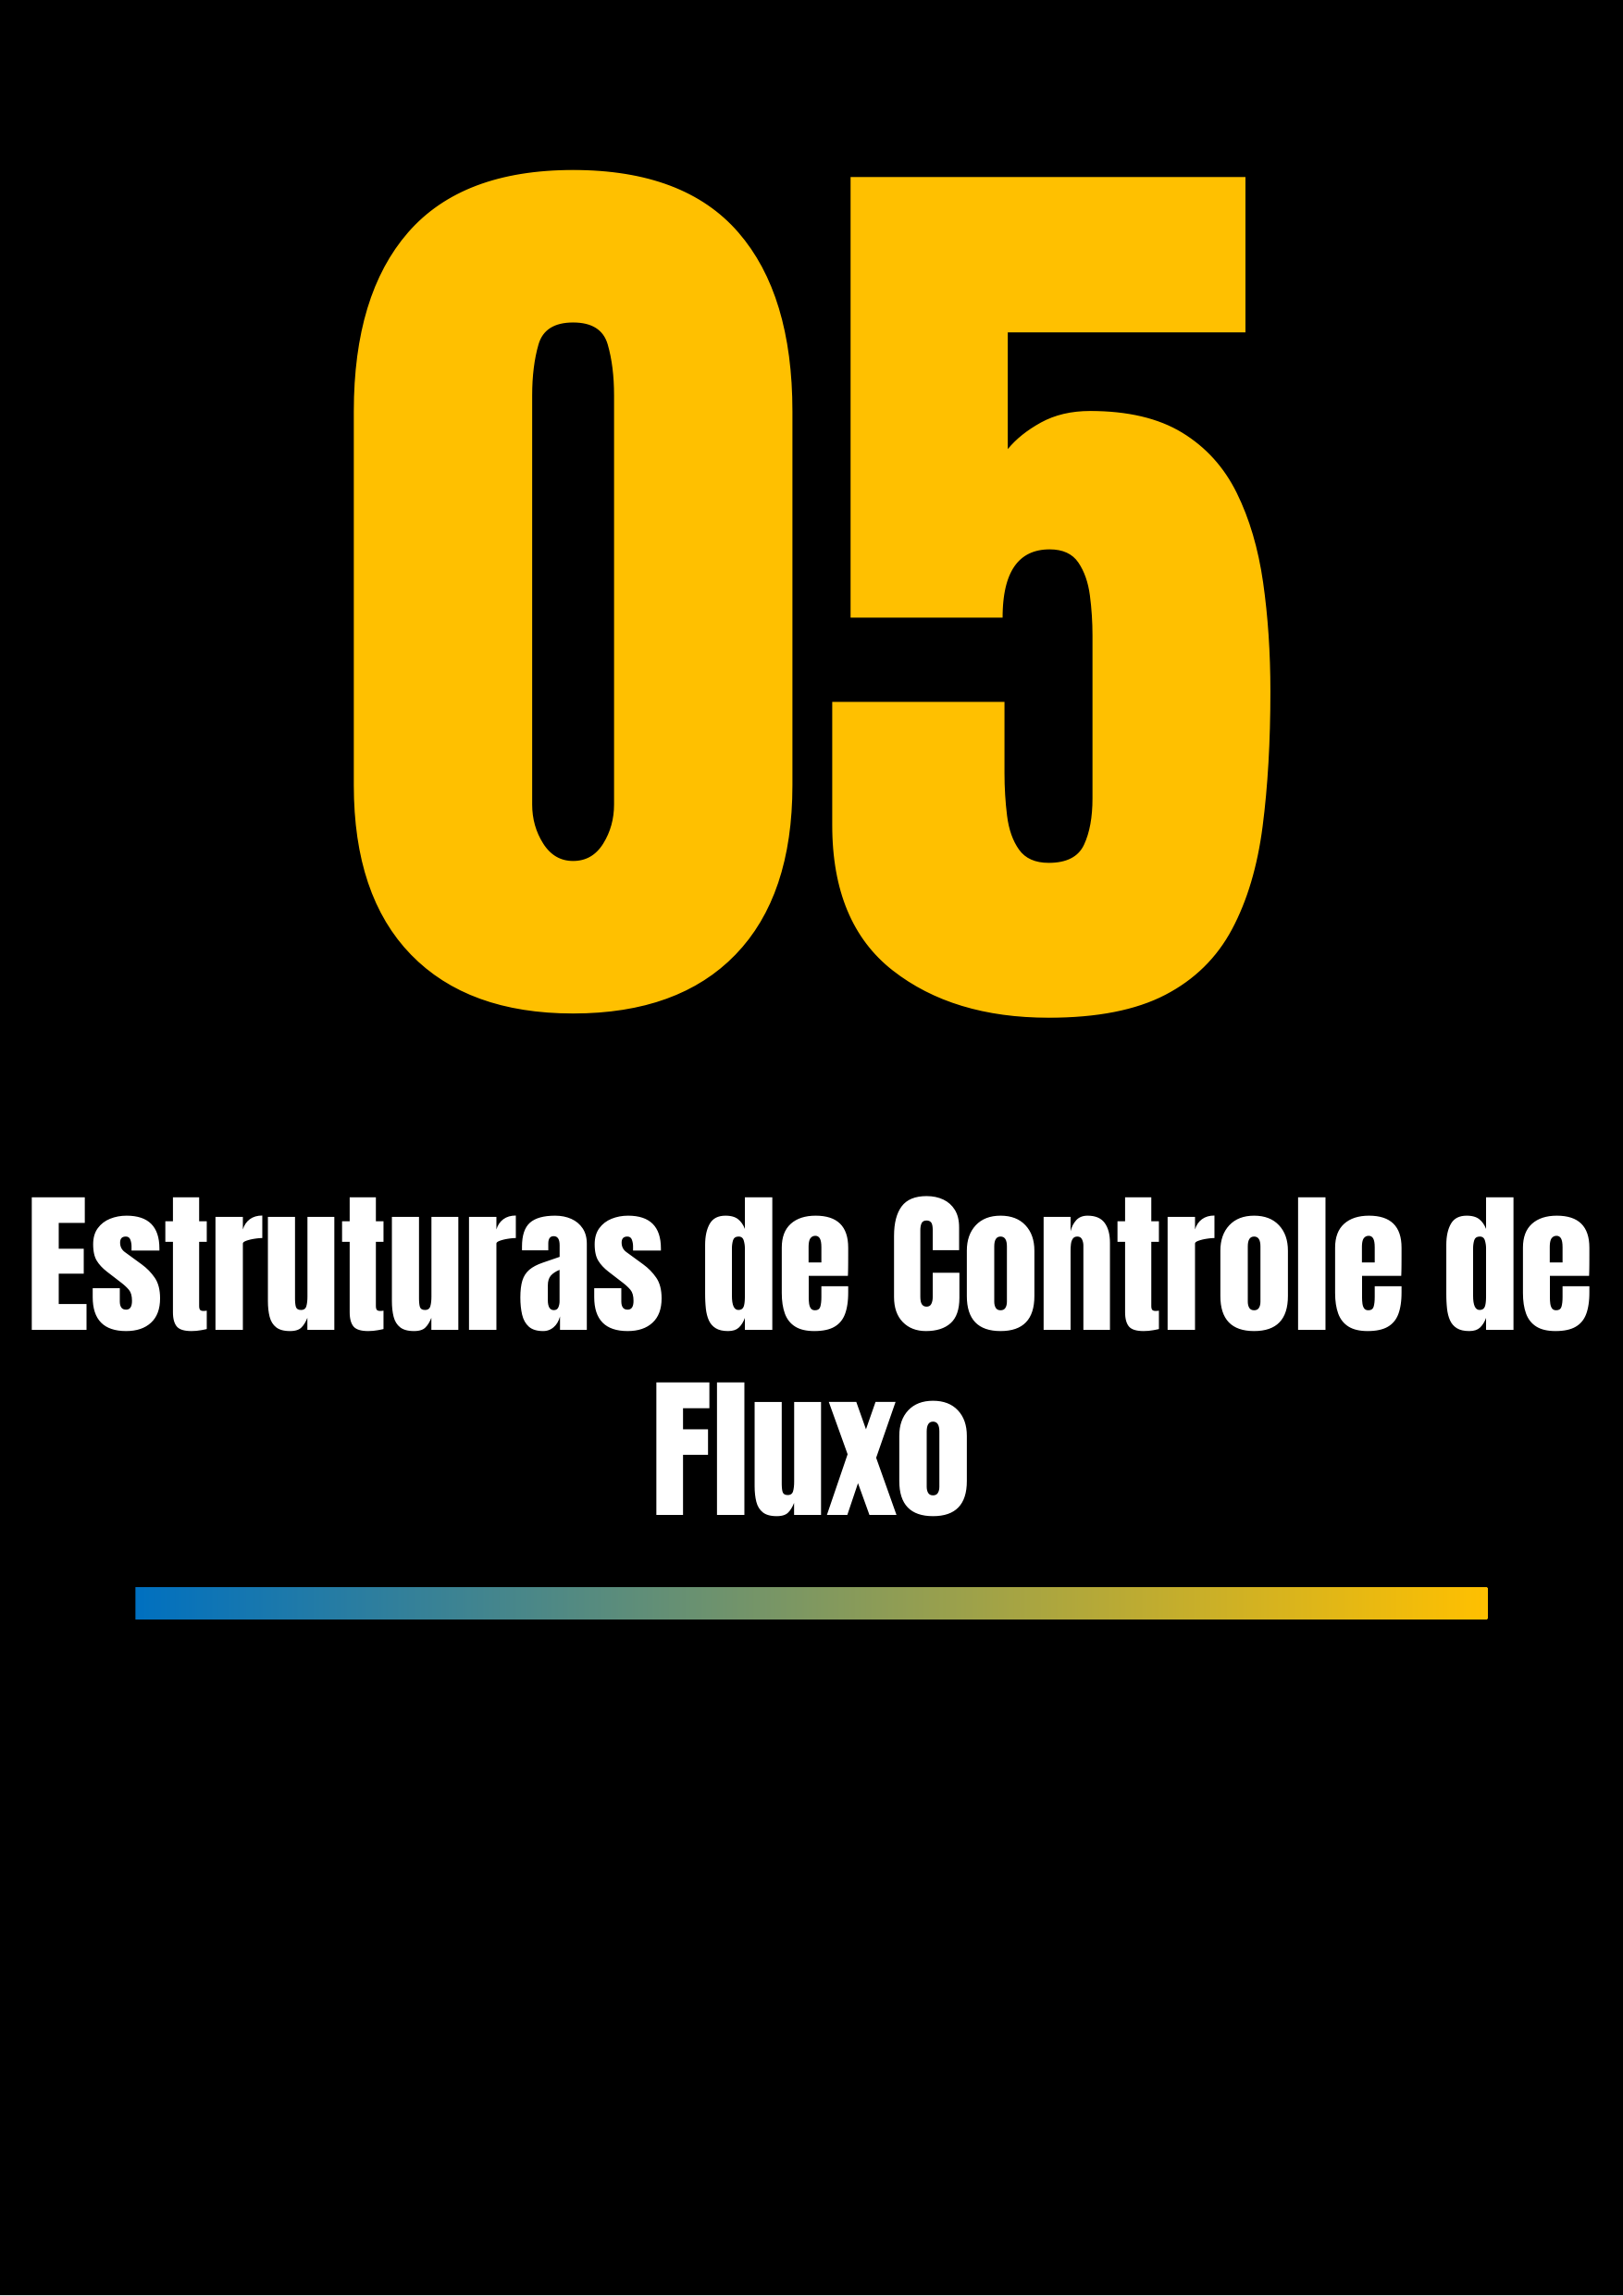

05
Estruturas de Controle de Fluxo

29